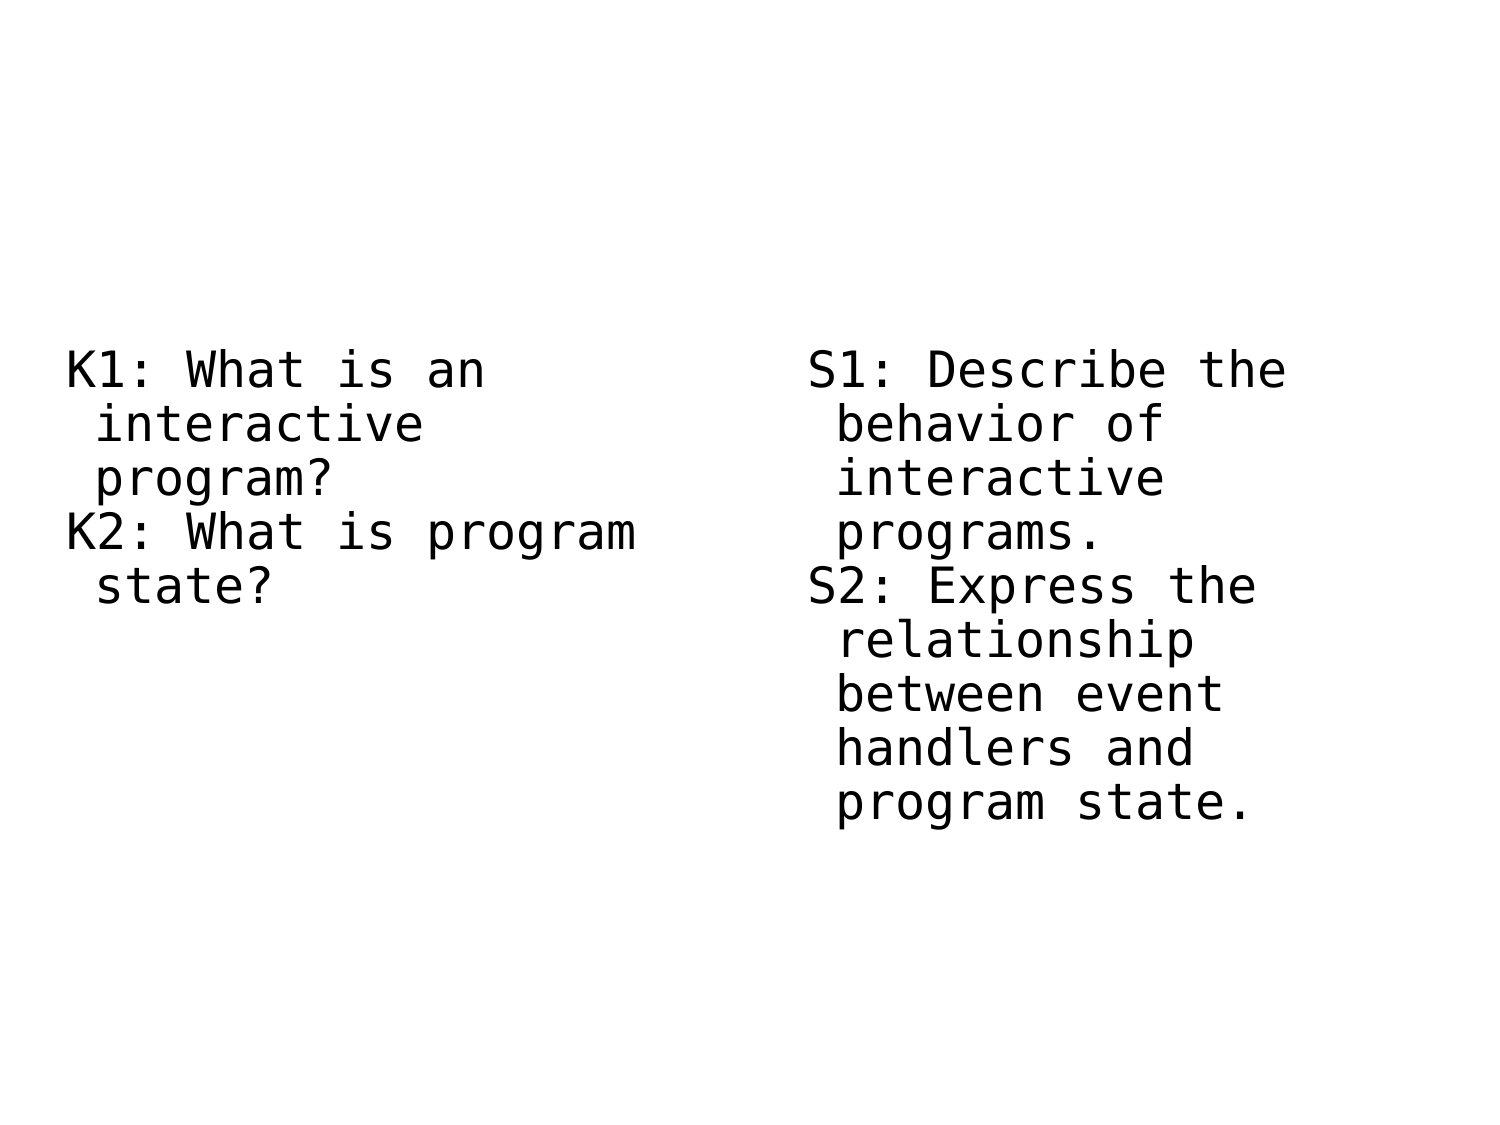

# Objectives
K1: What is an interactive program?
K2: What is program state?

S1: Describe the behavior of interactive programs.
S2: Express the relationship between event handlers and program state.